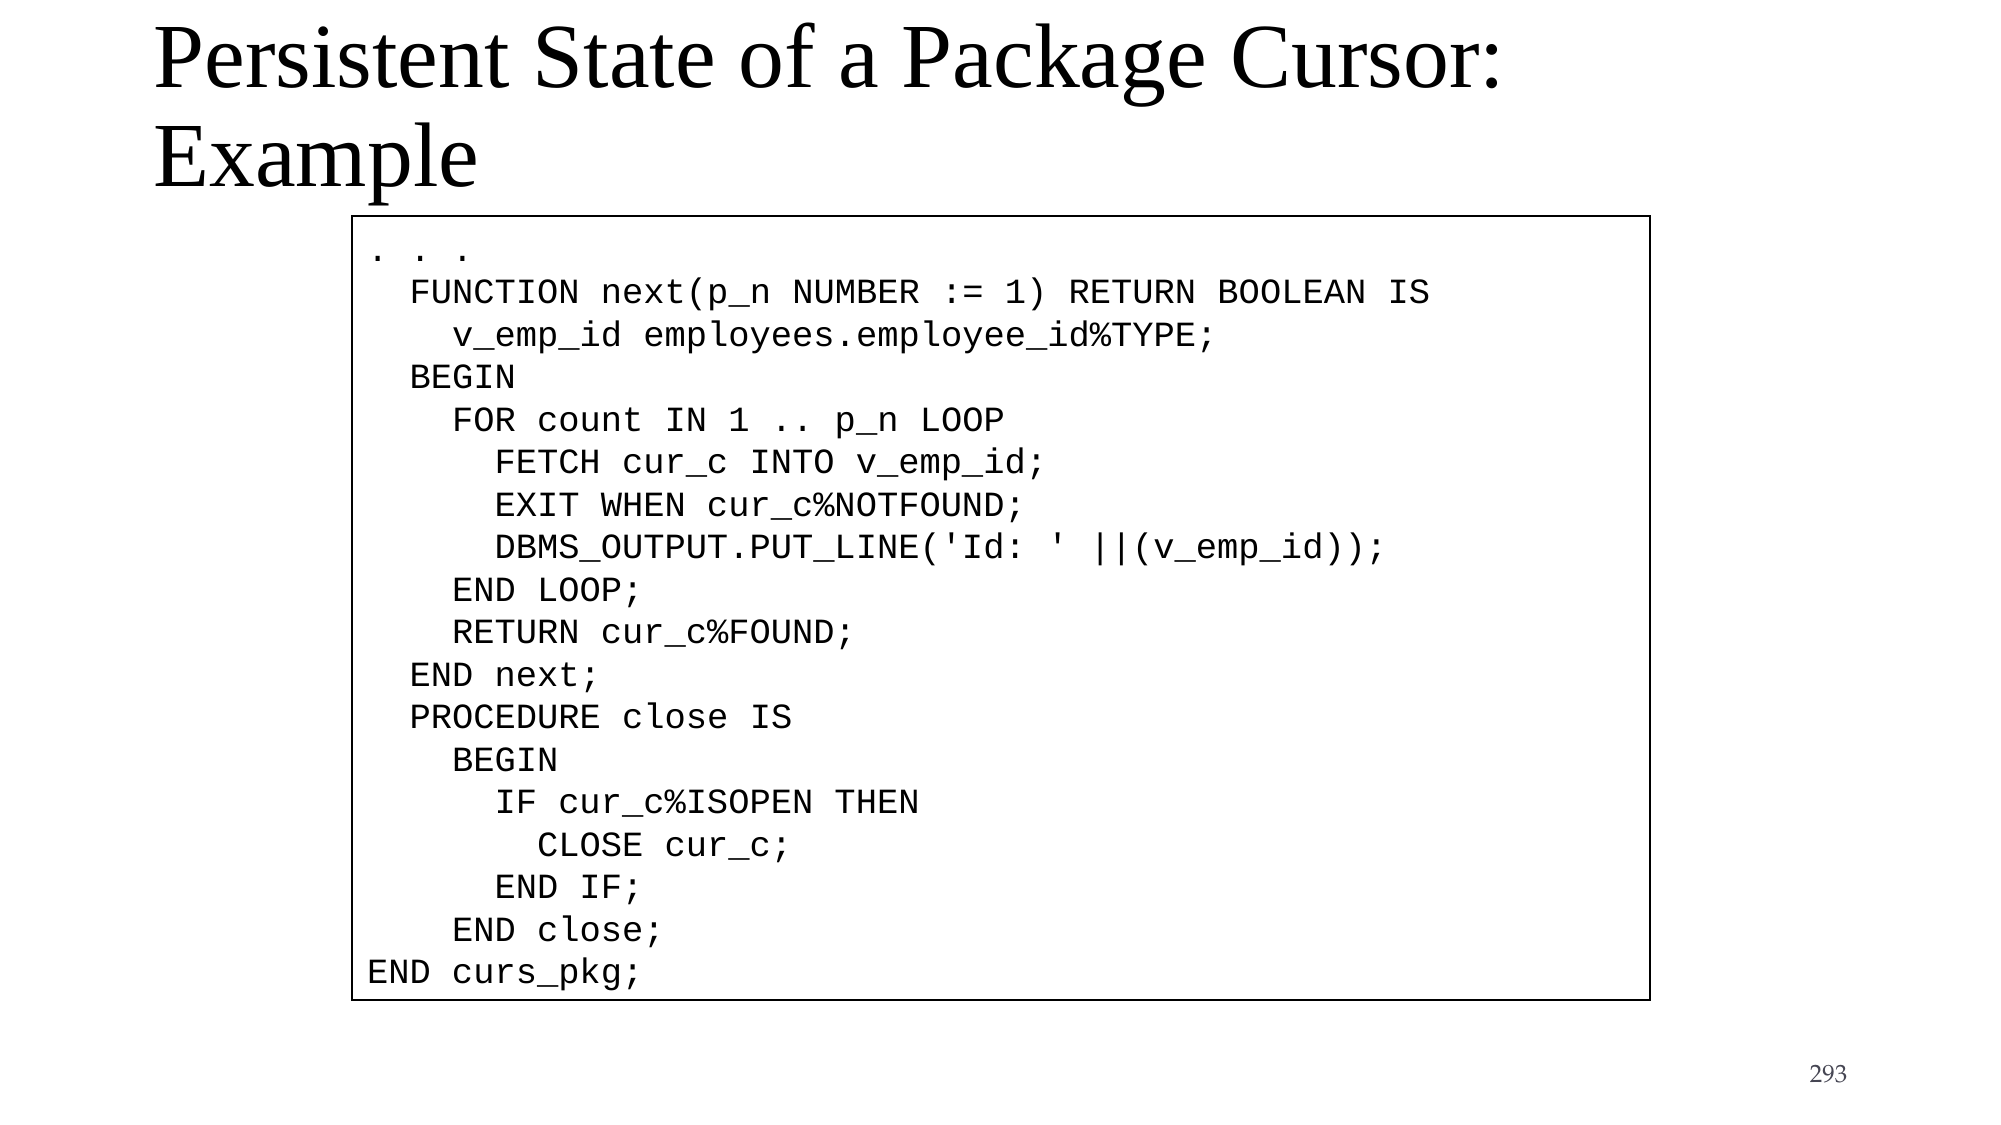

# Persistent State of a Package Cursor: Example
. . .
  FUNCTION next(p_n NUMBER := 1) RETURN BOOLEAN IS
    v_emp_id employees.employee_id%TYPE;
  BEGIN
    FOR count IN 1 .. p_n LOOP
      FETCH cur_c INTO v_emp_id;
      EXIT WHEN cur_c%NOTFOUND;
      DBMS_OUTPUT.PUT_LINE('Id: ' ||(v_emp_id));
    END LOOP;
    RETURN cur_c%FOUND;
  END next;
  PROCEDURE close IS
    BEGIN
      IF cur_c%ISOPEN THEN
        CLOSE cur_c;
      END IF;
    END close;
END curs_pkg;
293